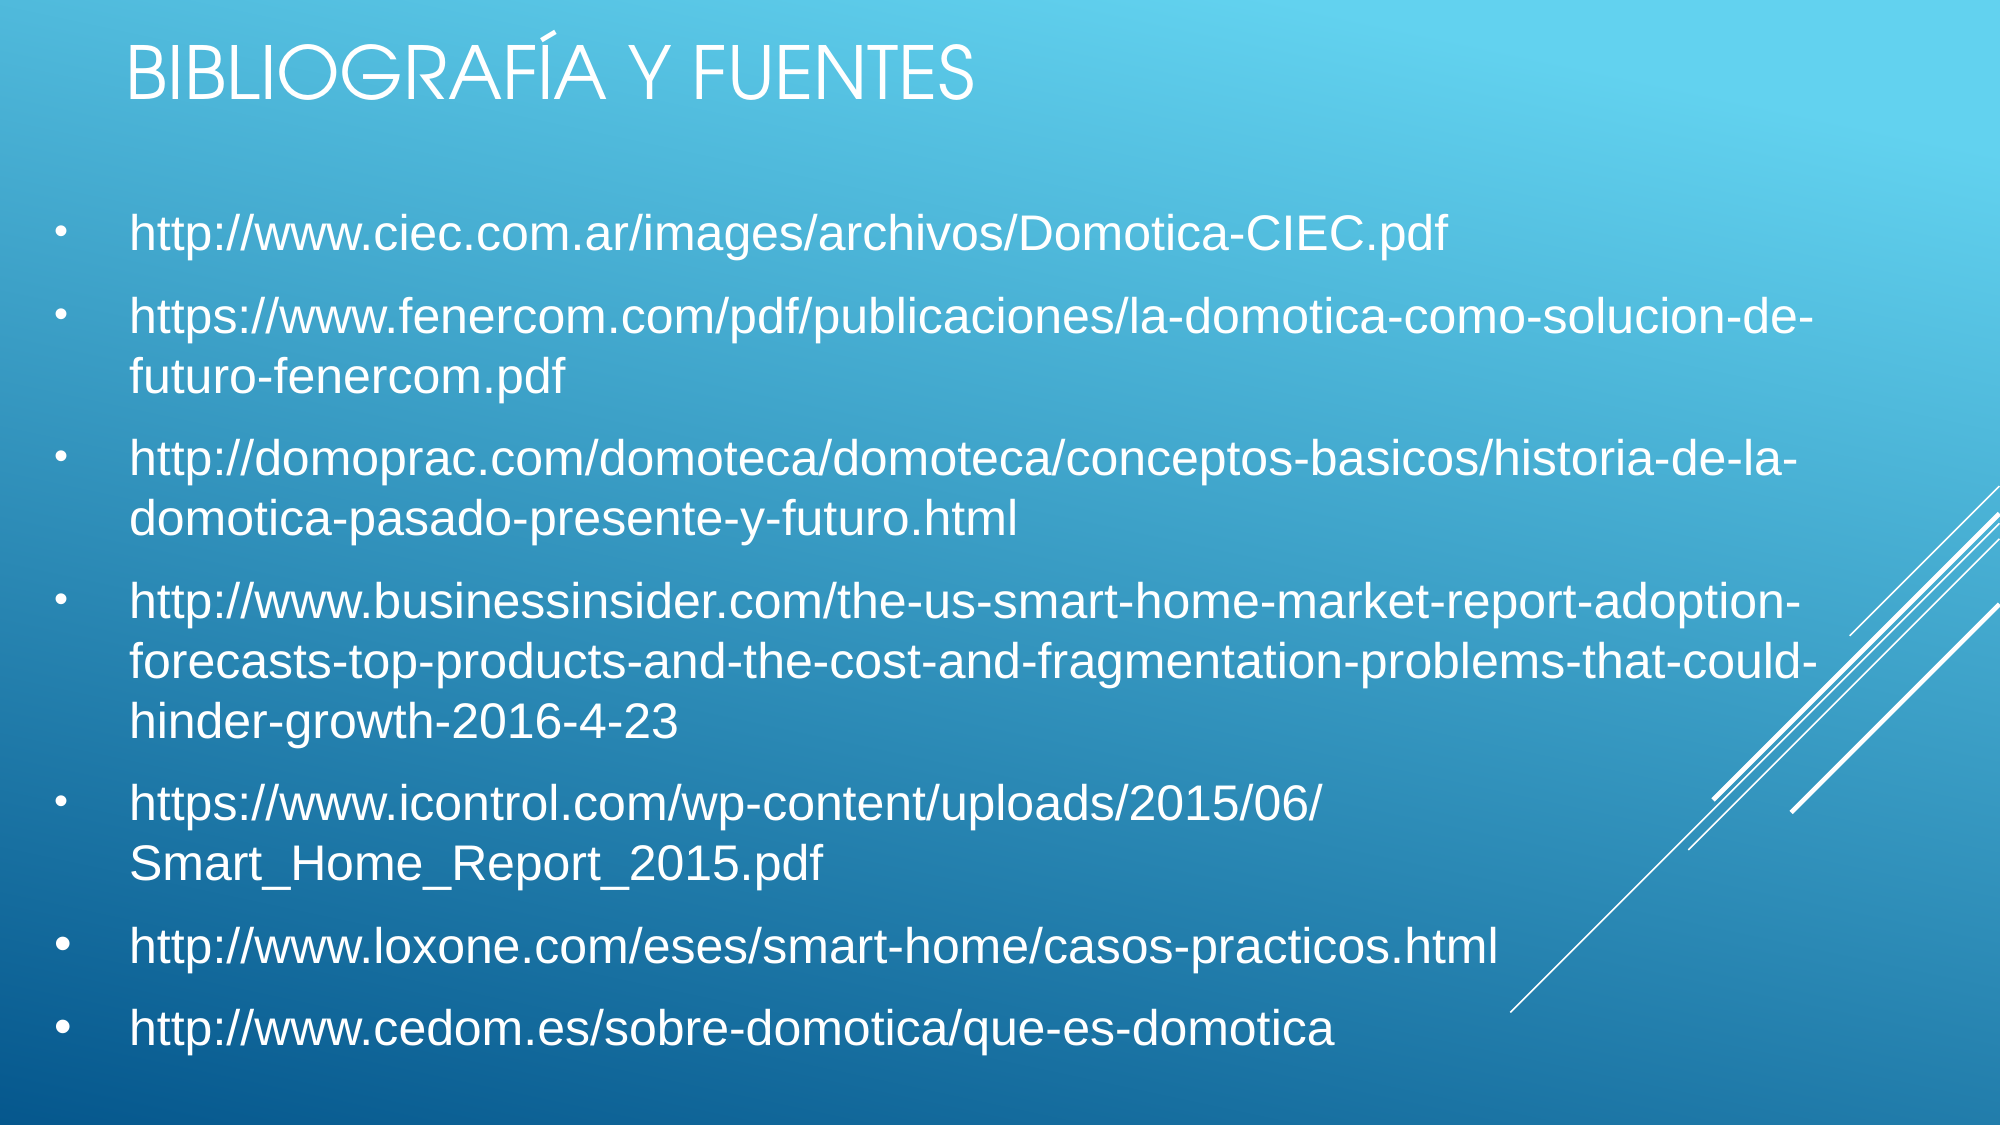

BIBLIOGRAFÍA Y FUENTES
http://www.ciec.com.ar/images/archivos/Domotica-CIEC.pdf
https://www.fenercom.com/pdf/publicaciones/la-domotica-como-solucion-de-futuro-fenercom.pdf
http://domoprac.com/domoteca/domoteca/conceptos-basicos/historia-de-la-domotica-pasado-presente-y-futuro.html
http://www.businessinsider.com/the-us-smart-home-market-report-adoption-forecasts-top-products-and-the-cost-and-fragmentation-problems-that-could-hinder-growth-2016-4-23
https://www.icontrol.com/wp-content/uploads/2015/06/Smart_Home_Report_2015.pdf
http://www.loxone.com/eses/smart-home/casos-practicos.html
http://www.cedom.es/sobre-domotica/que-es-domotica